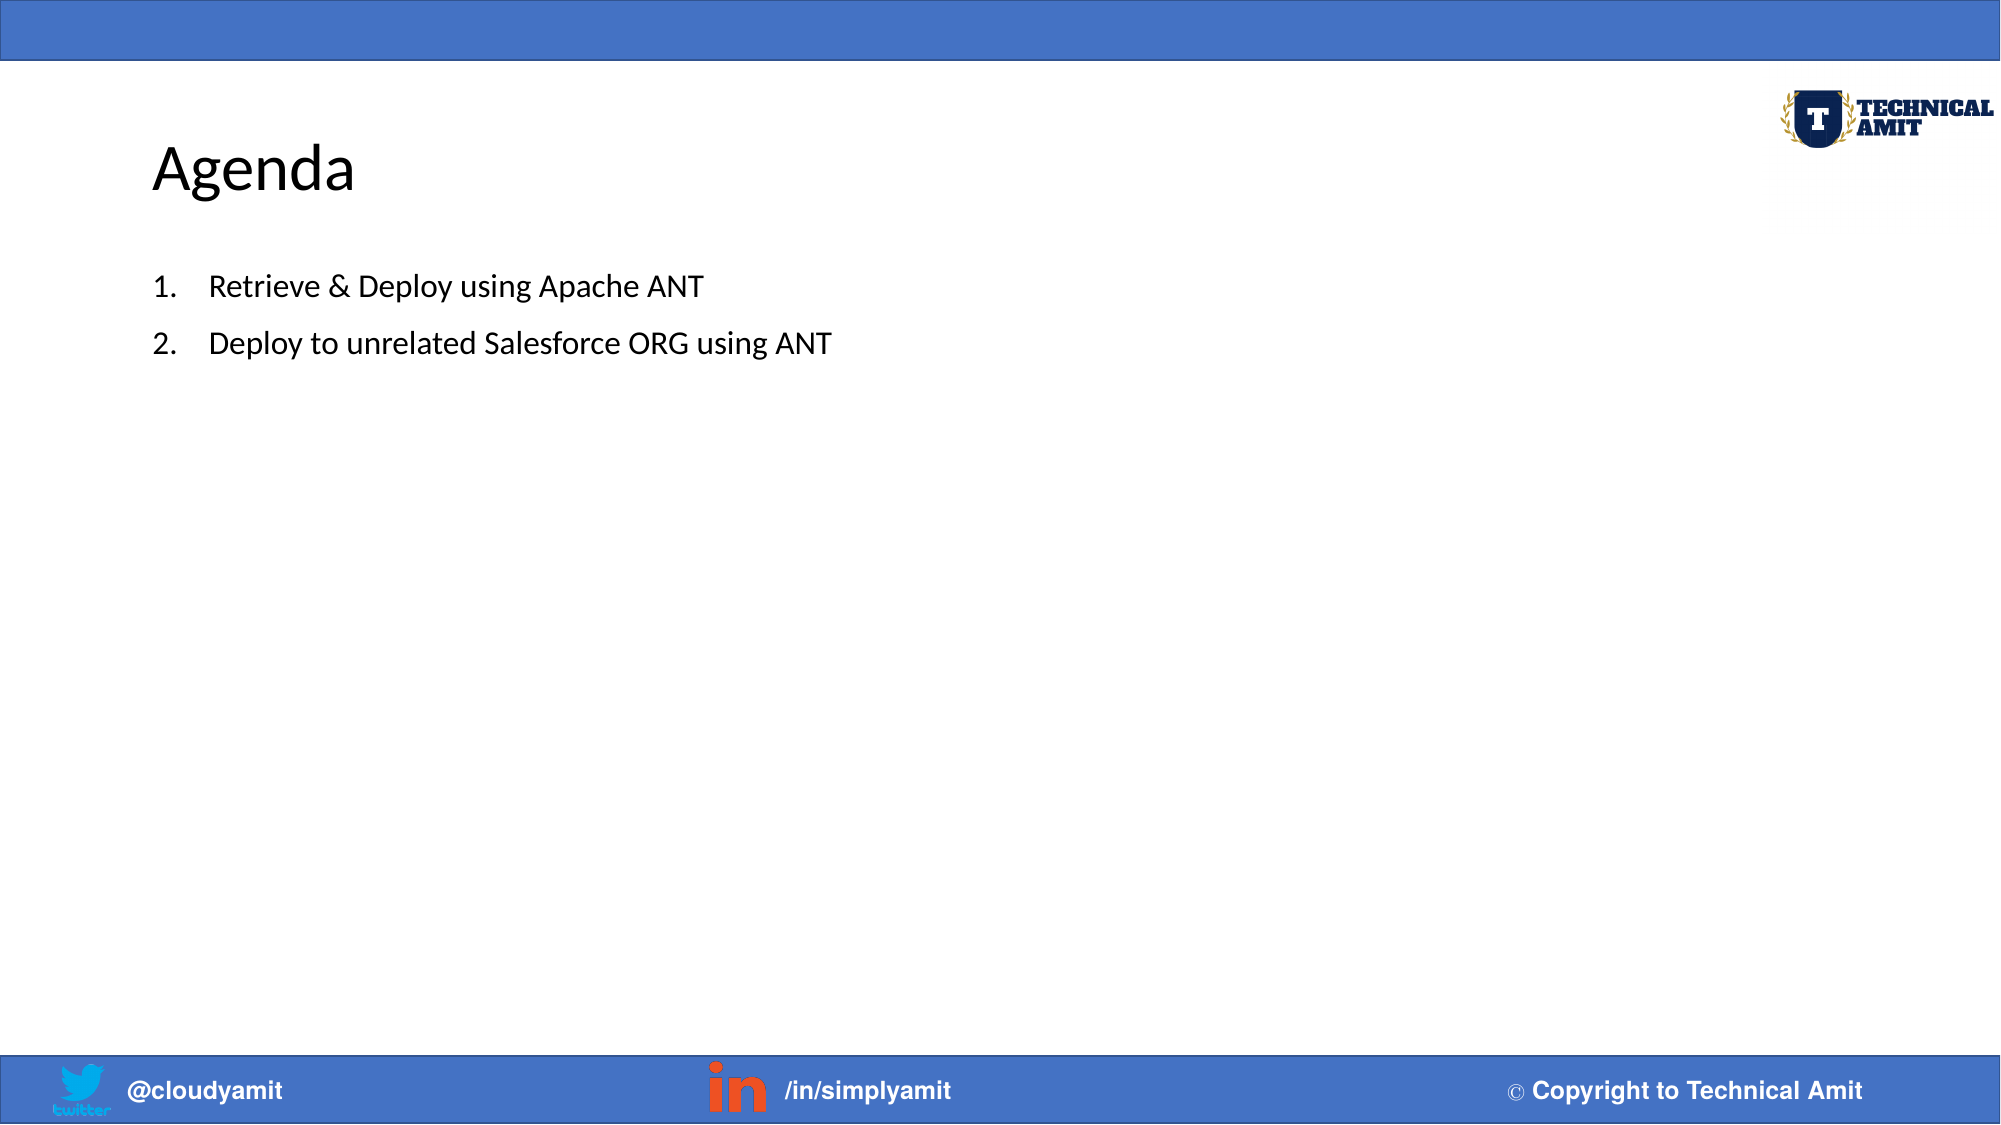

# Agenda
Retrieve & Deploy using Apache ANT
Deploy to unrelated Salesforce ORG using ANT